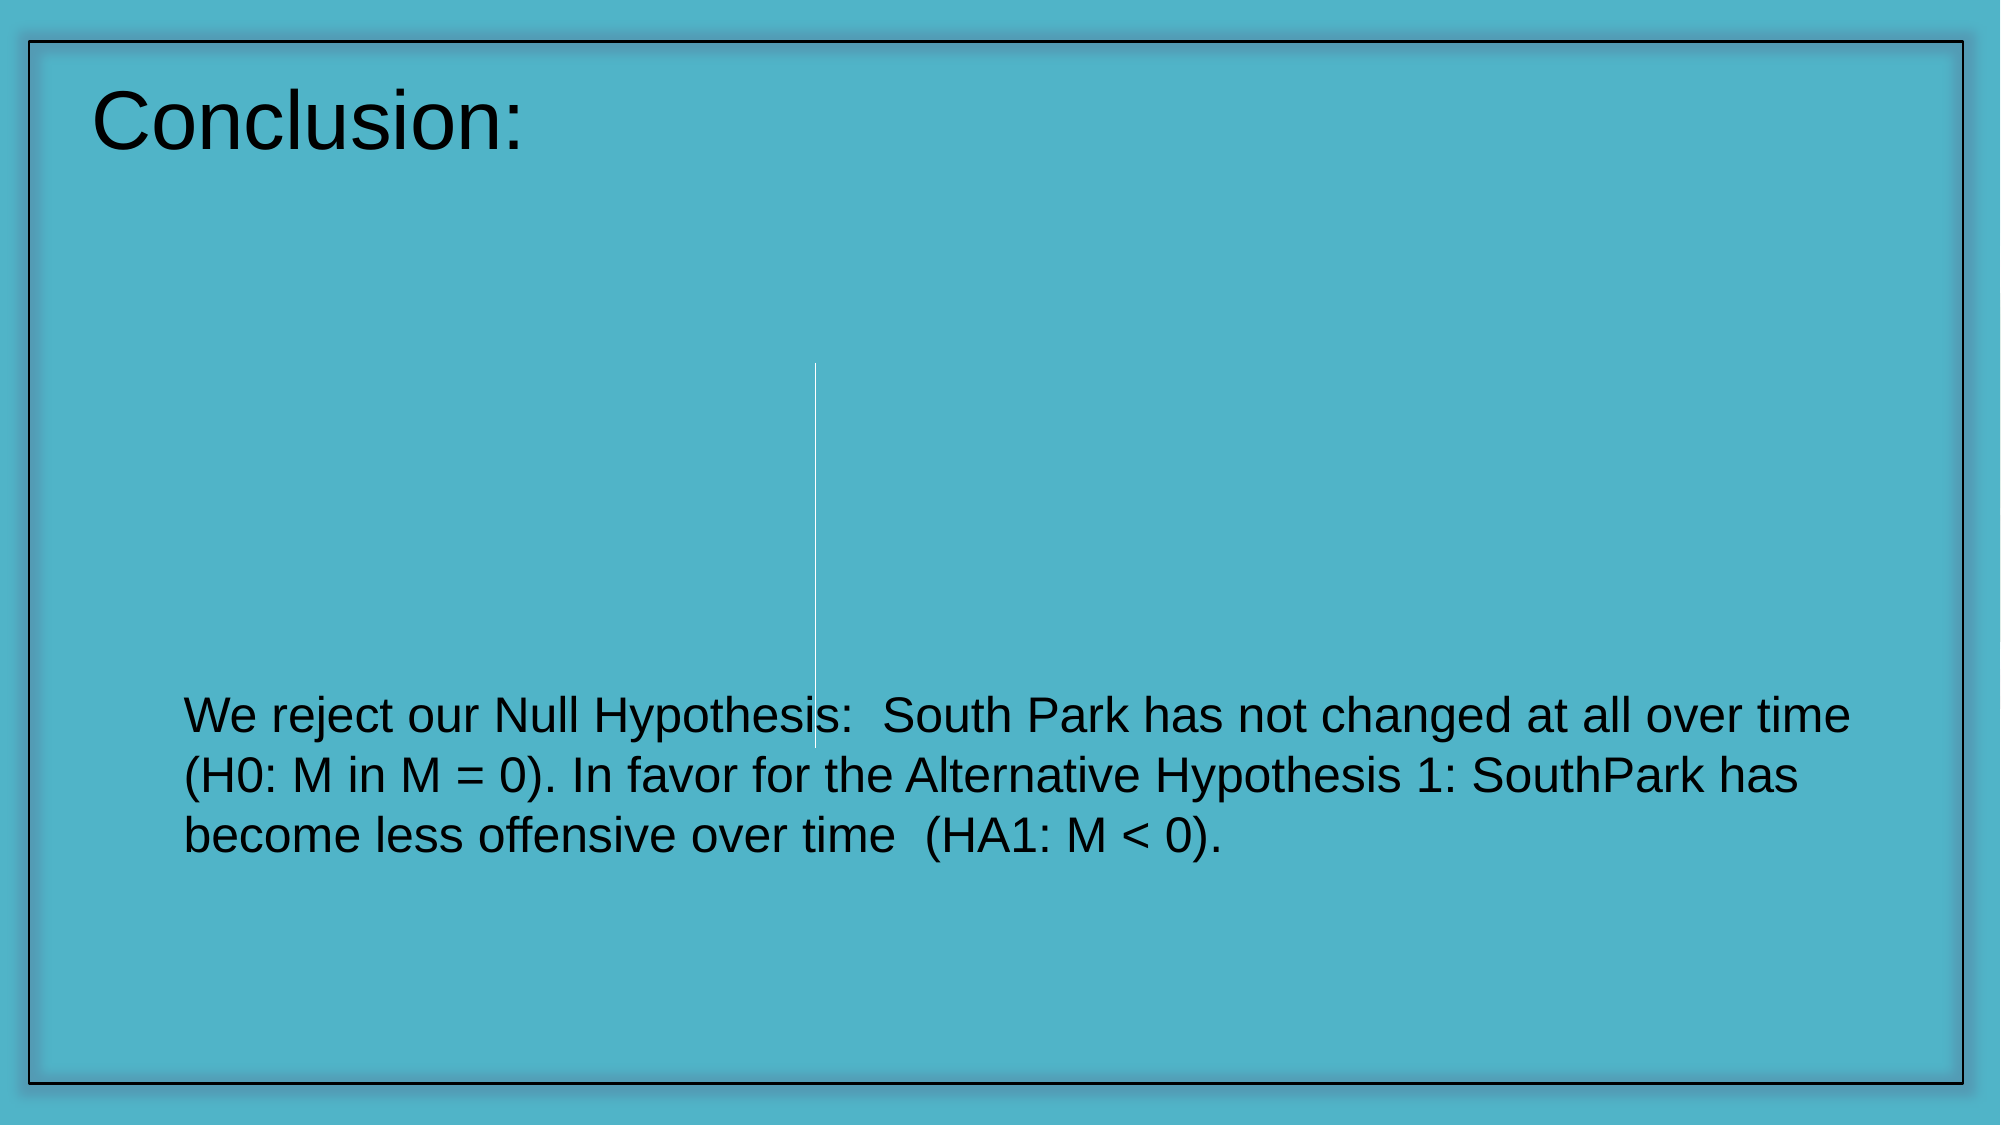

Conclusion:
#

We reject our Null Hypothesis:  South Park has not changed at all over time (H0: M in M = 0). In favor for the Alternative Hypothesis 1: SouthPark has become less offensive over time  (HA1: M < 0).